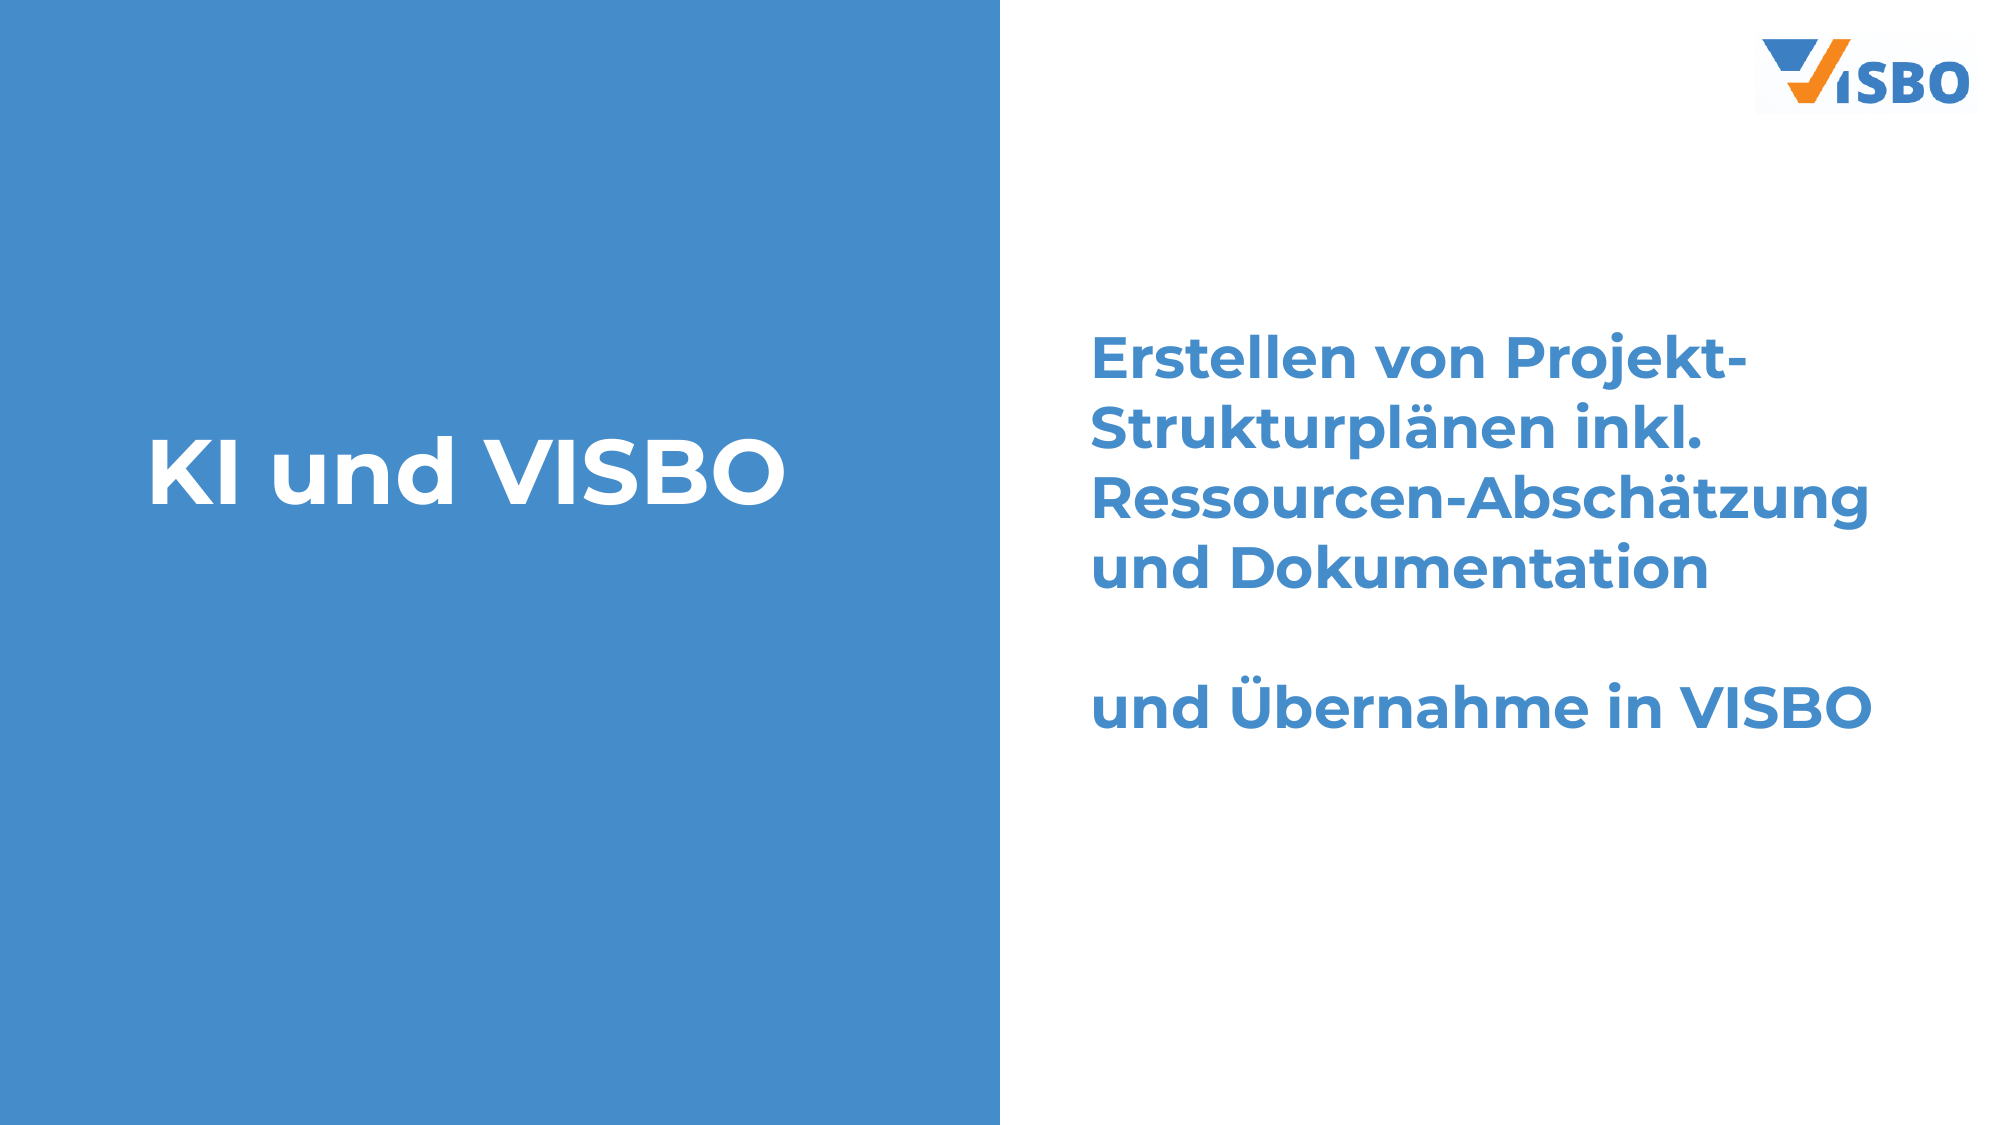

Erstellen von Projekt-Strukturplänen inkl. Ressourcen-Abschätzung und Dokumentation

und Übernahme in VISBO
KI und VISBO